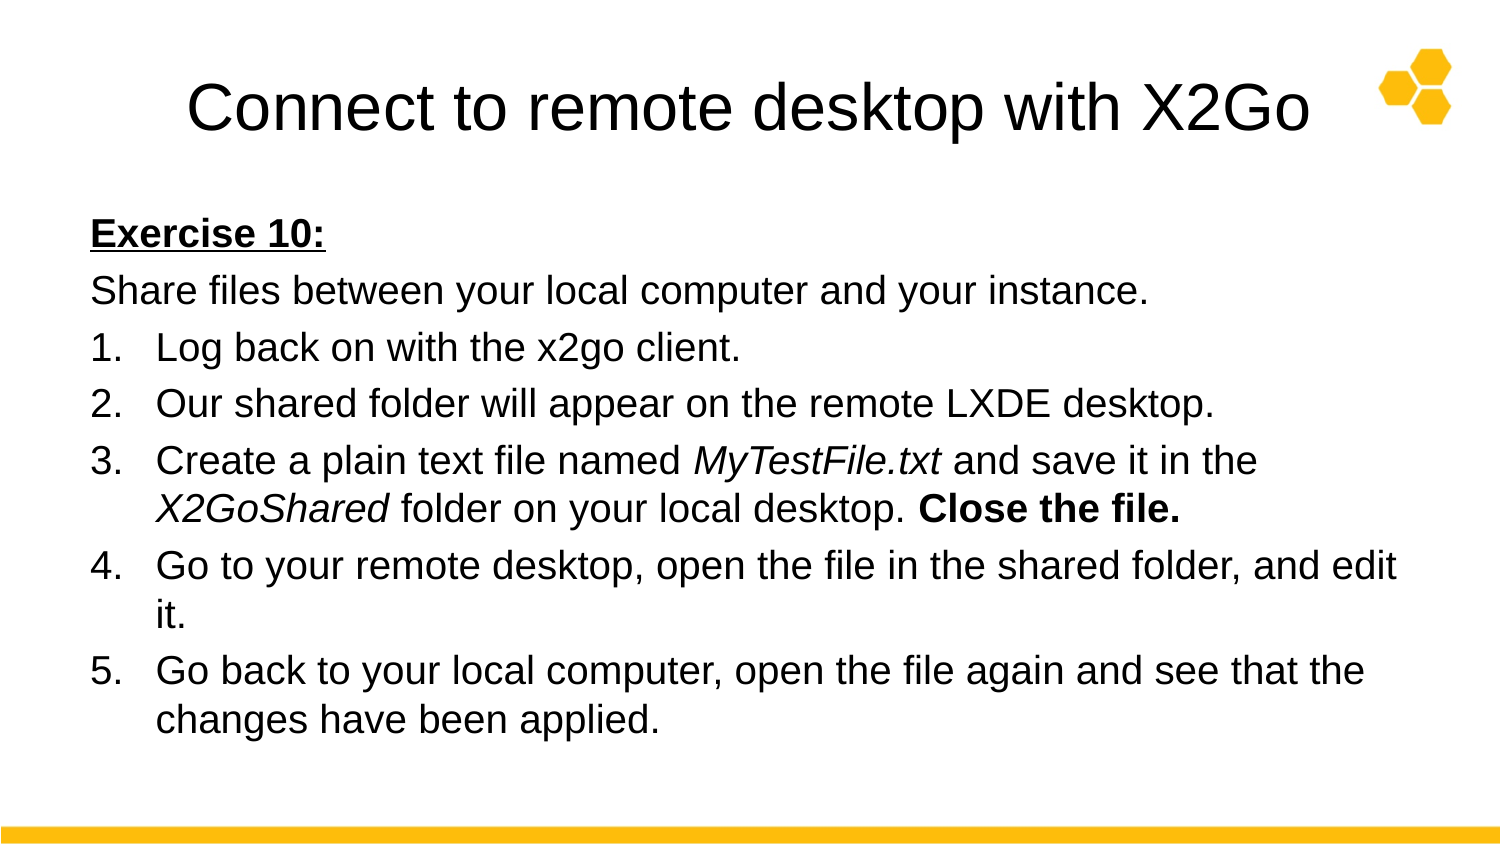

# Connect to remote desktop with X2Go
Exercise 10:
Share files between your local computer and your instance.
Log back on with the x2go client.
Our shared folder will appear on the remote LXDE desktop.
Create a plain text file named MyTestFile.txt and save it in the X2GoShared folder on your local desktop. Close the file.
Go to your remote desktop, open the file in the shared folder, and edit it.
Go back to your local computer, open the file again and see that the changes have been applied.